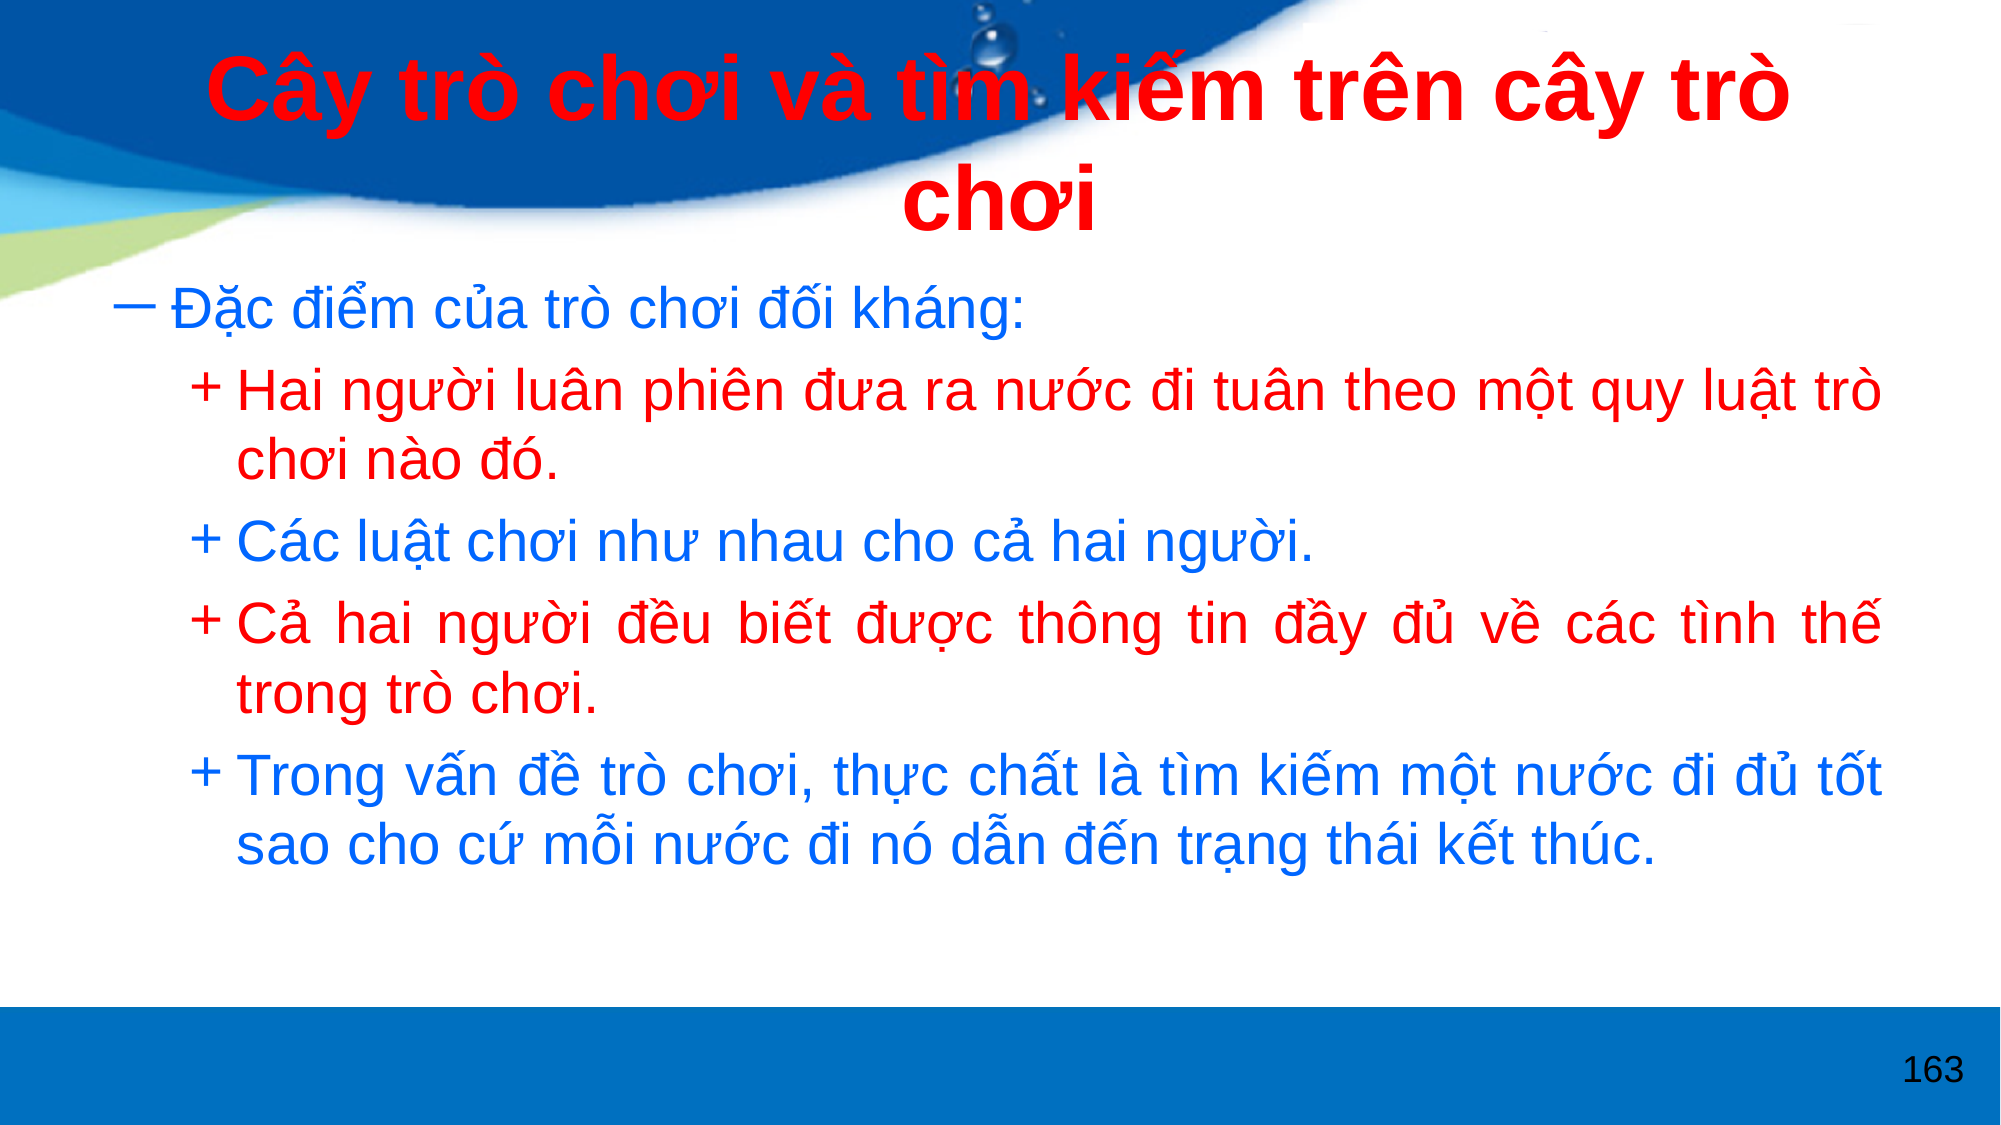

# Cây trò chơi và tìm kiếm trên cây trò chơi
Đặc điểm của trò chơi đối kháng:
Hai người luân phiên đưa ra nước đi tuân theo một quy luật trò chơi nào đó.
Các luật chơi như nhau cho cả hai người.
Cả hai người đều biết được thông tin đầy đủ về các tình thế trong trò chơi.
Trong vấn đề trò chơi, thực chất là tìm kiếm một nước đi đủ tốt sao cho cứ mỗi nước đi nó dẫn đến trạng thái kết thúc.